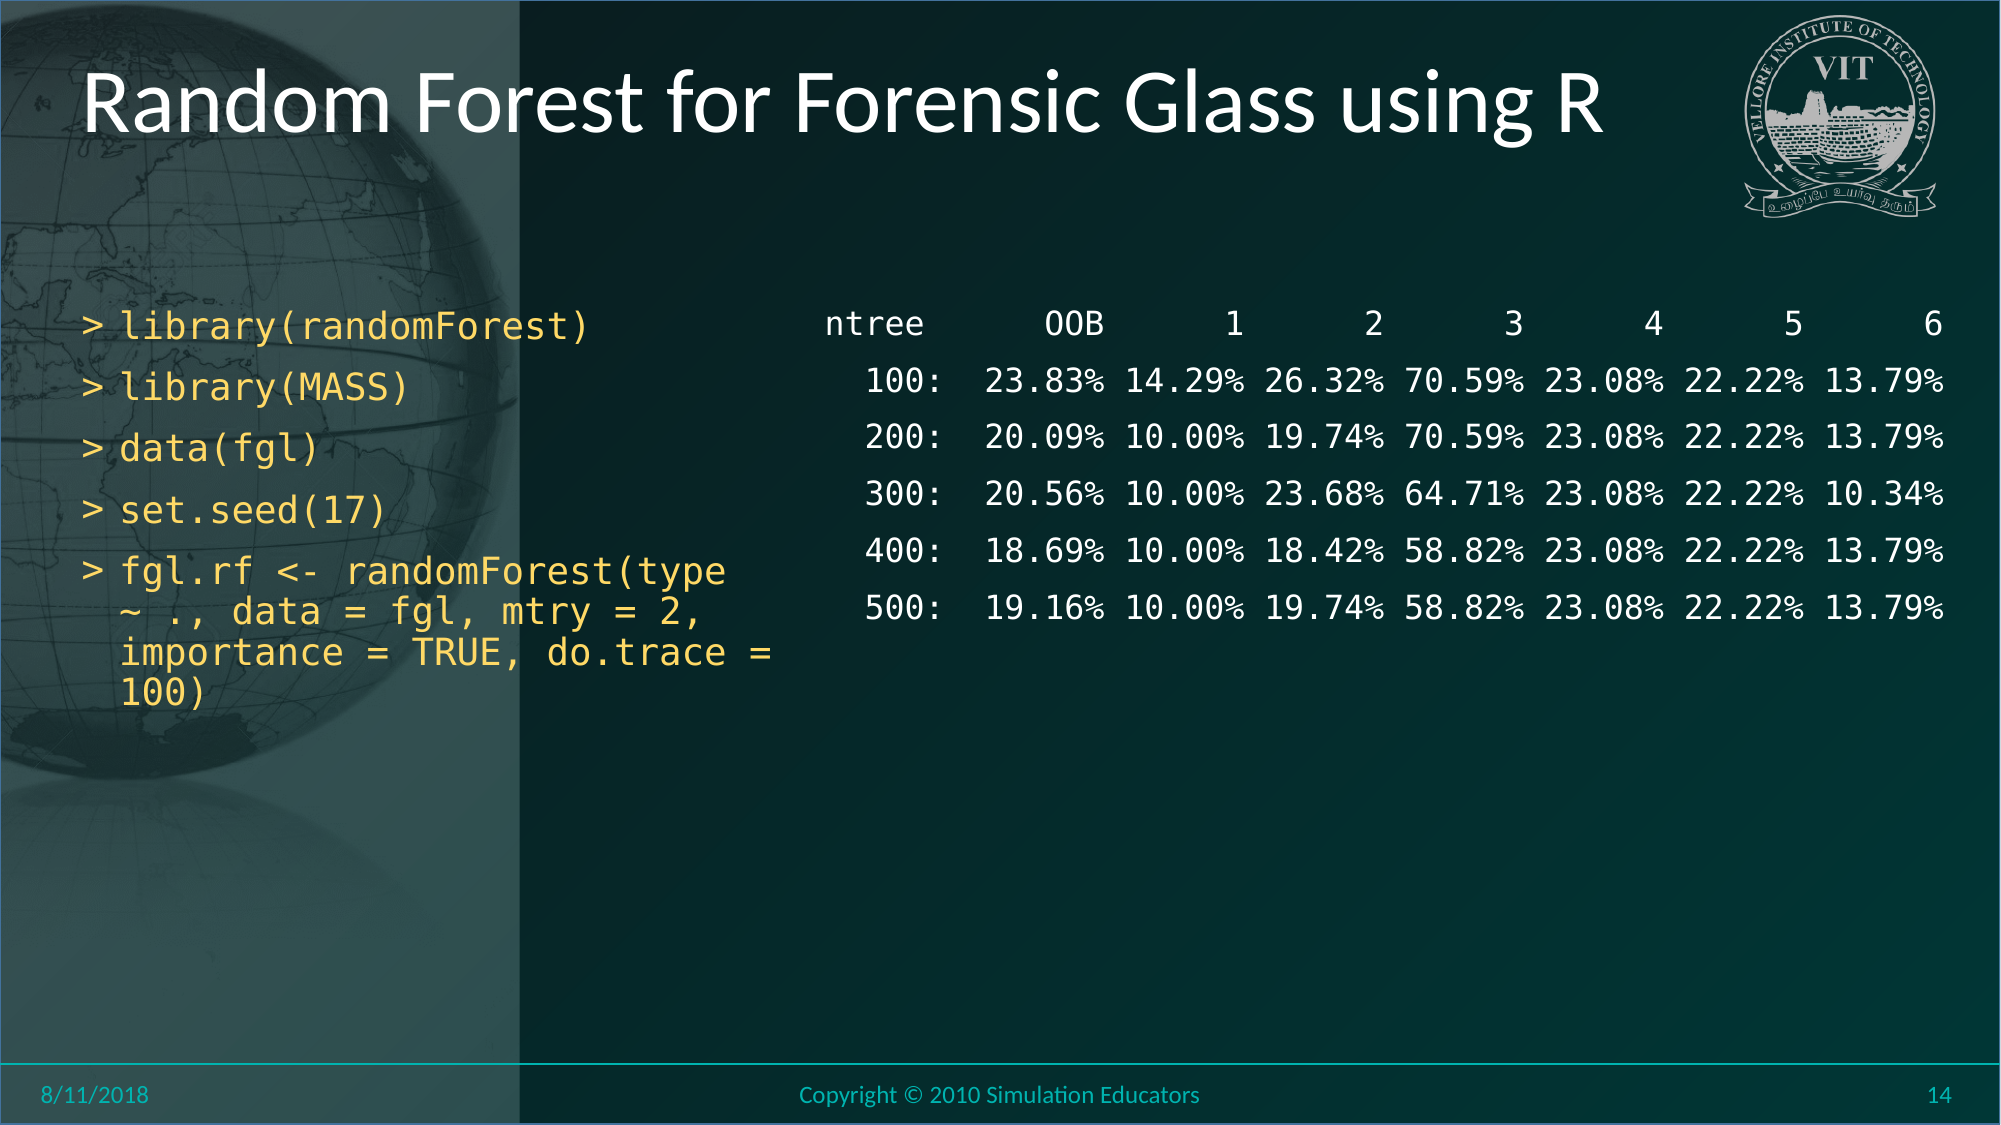

# Random Forest for Forensic Glass using R
library(randomForest)
library(MASS)
data(fgl)
set.seed(17)
fgl.rf <- randomForest(type ~ ., data = fgl, mtry = 2, importance = TRUE, do.trace = 100)
ntree      OOB      1      2      3      4      5      6
  100:  23.83% 14.29% 26.32% 70.59% 23.08% 22.22% 13.79%
  200:  20.09% 10.00% 19.74% 70.59% 23.08% 22.22% 13.79%
  300:  20.56% 10.00% 23.68% 64.71% 23.08% 22.22% 10.34%
  400:  18.69% 10.00% 18.42% 58.82% 23.08% 22.22% 13.79%
  500:  19.16% 10.00% 19.74% 58.82% 23.08% 22.22% 13.79%
8/11/2018
Copyright © 2010 Simulation Educators
14